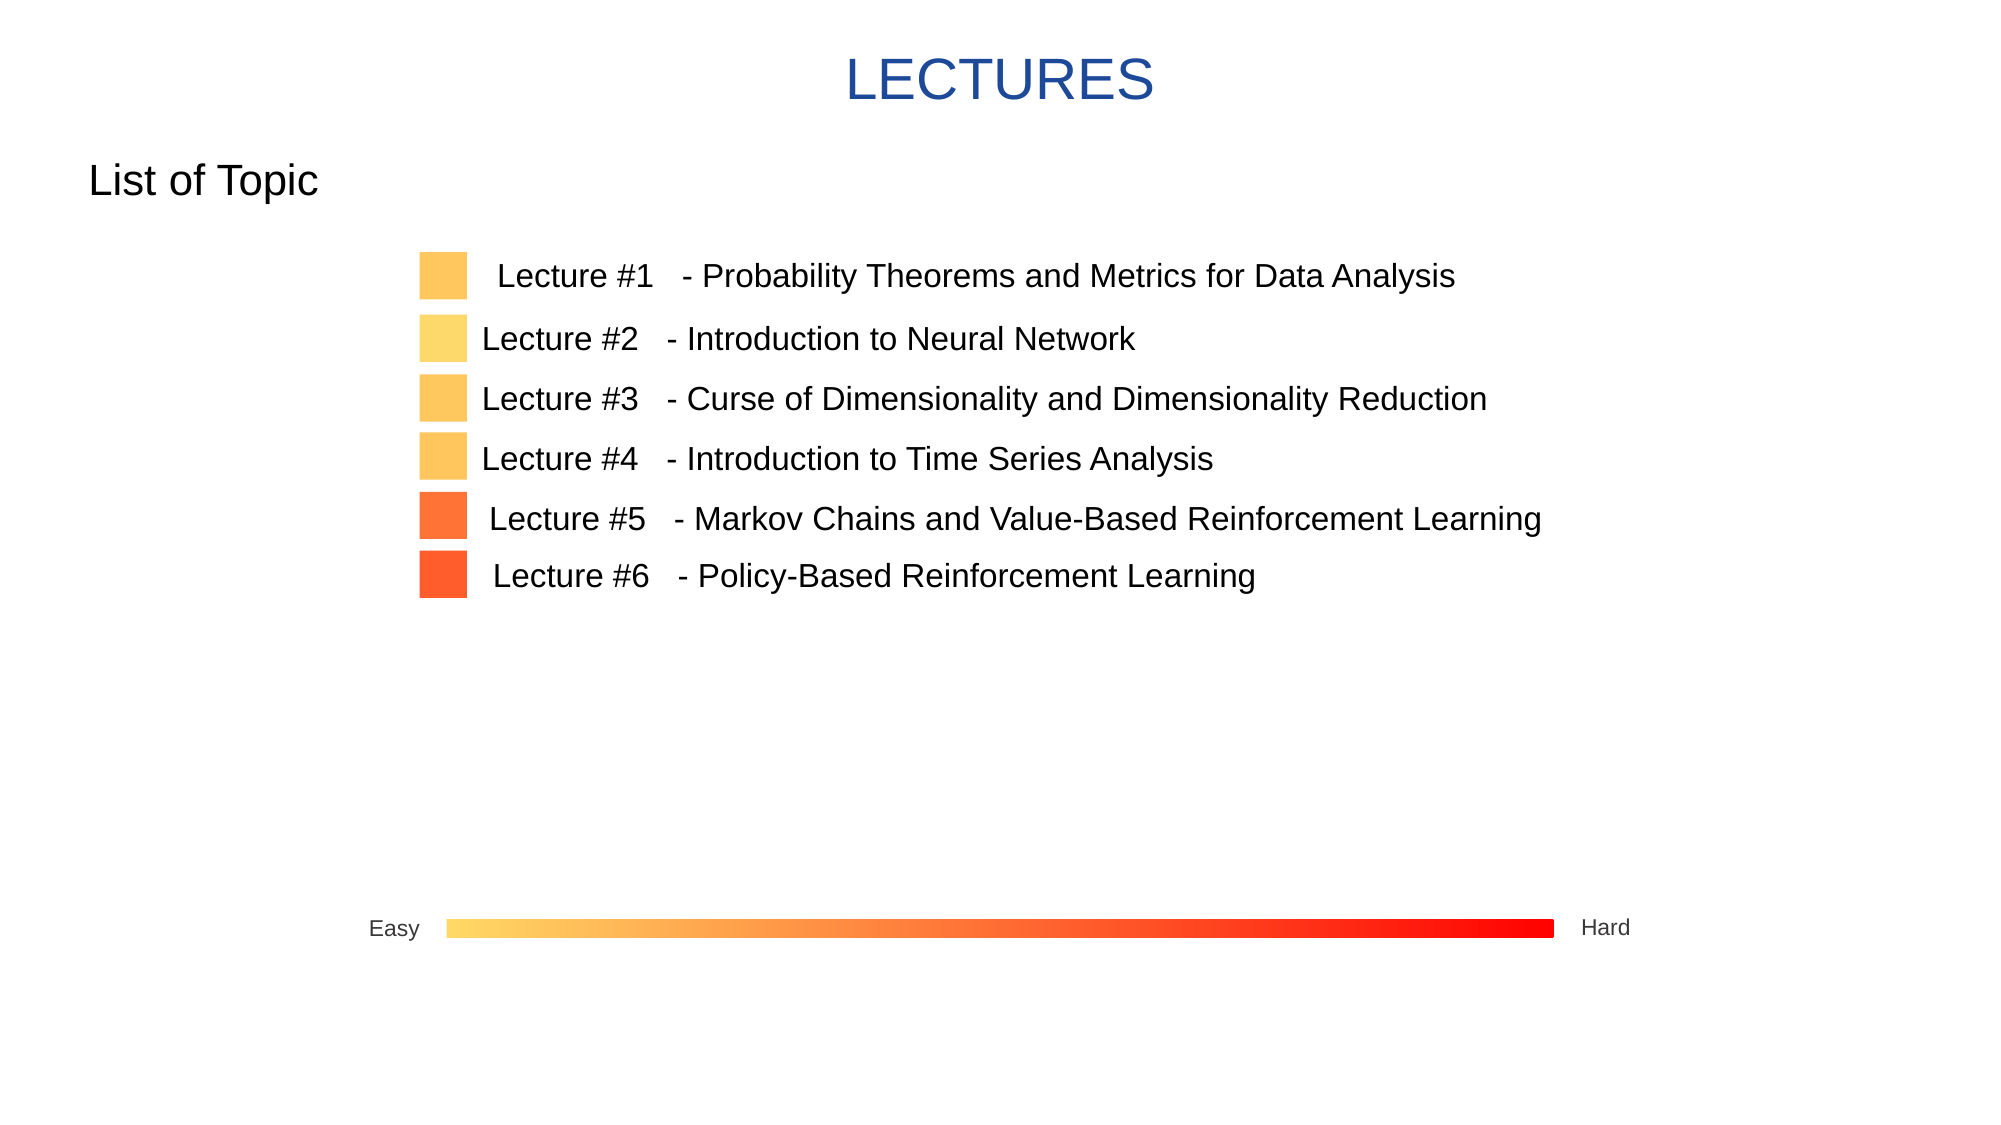

LECTURES
List of Topic
Lecture #1   - Probability Theorems and Metrics for Data Analysis

Lecture #2   - Introduction to Neural Network

Lecture #3   - Curse of Dimensionality and Dimensionality Reduction

Lecture #4   - Introduction to Time Series Analysis

Lecture #5   - Markov Chains and Value-Based Reinforcement Learning

Lecture #6   - Policy-Based Reinforcement Learning

Hard
Easy